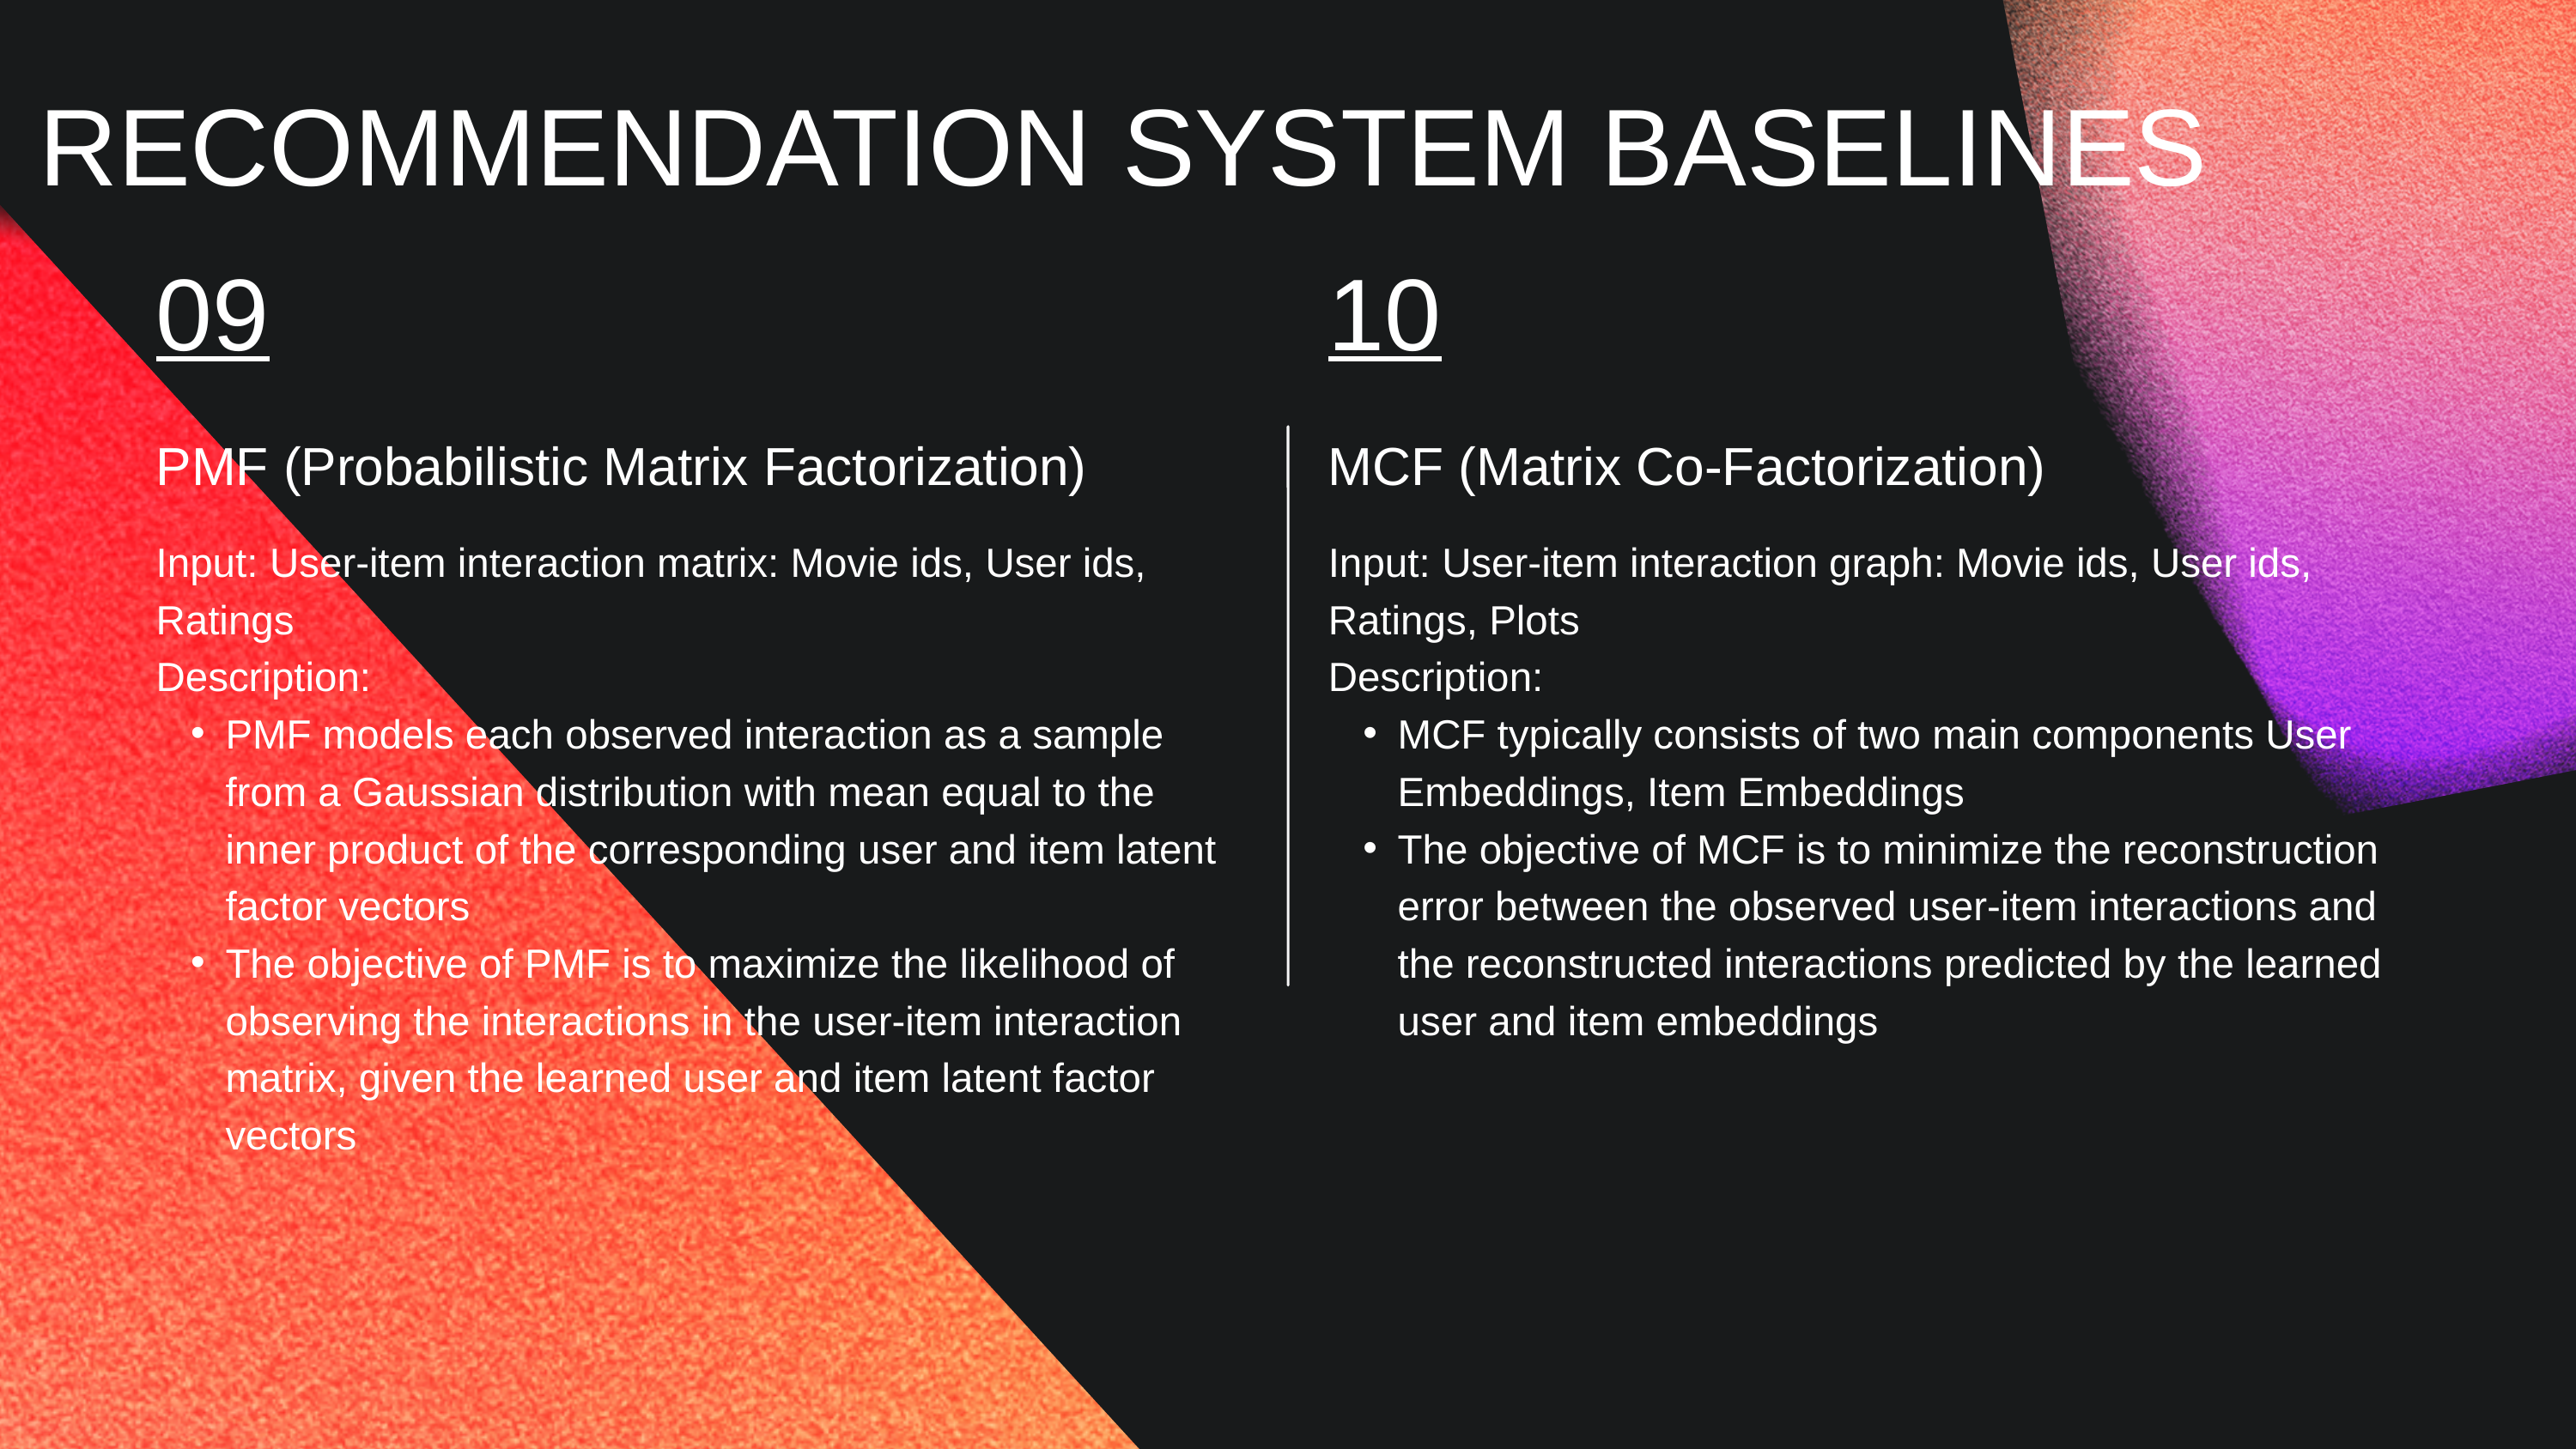

RECOMMENDATION SYSTEM BASELINES
09
PMF (Probabilistic Matrix Factorization)
Input: User-item interaction matrix: Movie ids, User ids, Ratings
Description:
PMF models each observed interaction as a sample from a Gaussian distribution with mean equal to the inner product of the corresponding user and item latent factor vectors
The objective of PMF is to maximize the likelihood of observing the interactions in the user-item interaction matrix, given the learned user and item latent factor vectors
10
MCF (Matrix Co-Factorization)
Input: User-item interaction graph: Movie ids, User ids, Ratings, Plots
Description:
MCF typically consists of two main components User Embeddings, Item Embeddings
The objective of MCF is to minimize the reconstruction error between the observed user-item interactions and the reconstructed interactions predicted by the learned user and item embeddings